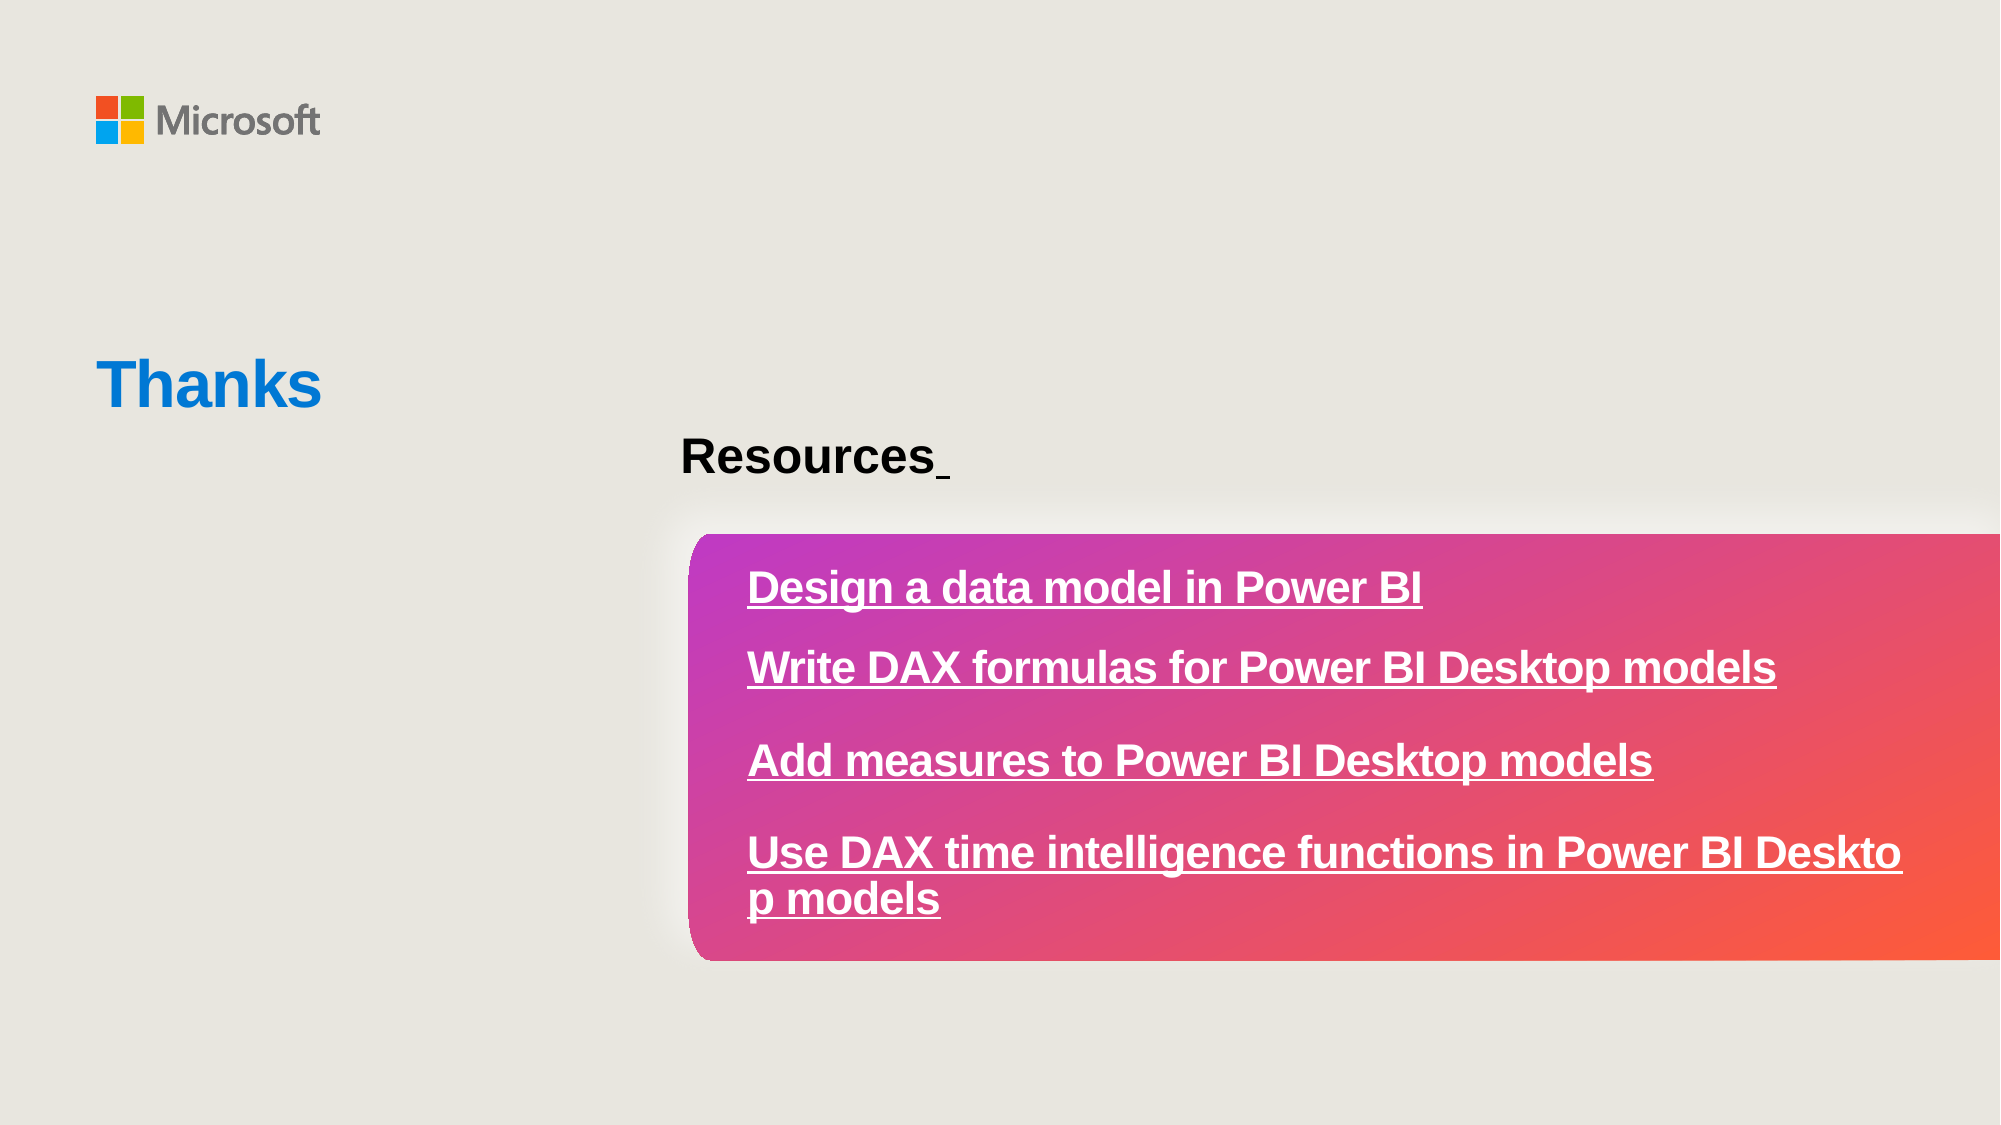

Thanks
Resources

Design a data model in Power BI
Write DAX formulas for Power BI Desktop models
Add measures to Power BI Desktop models
Use DAX time intelligence functions in Power BI Desktop models